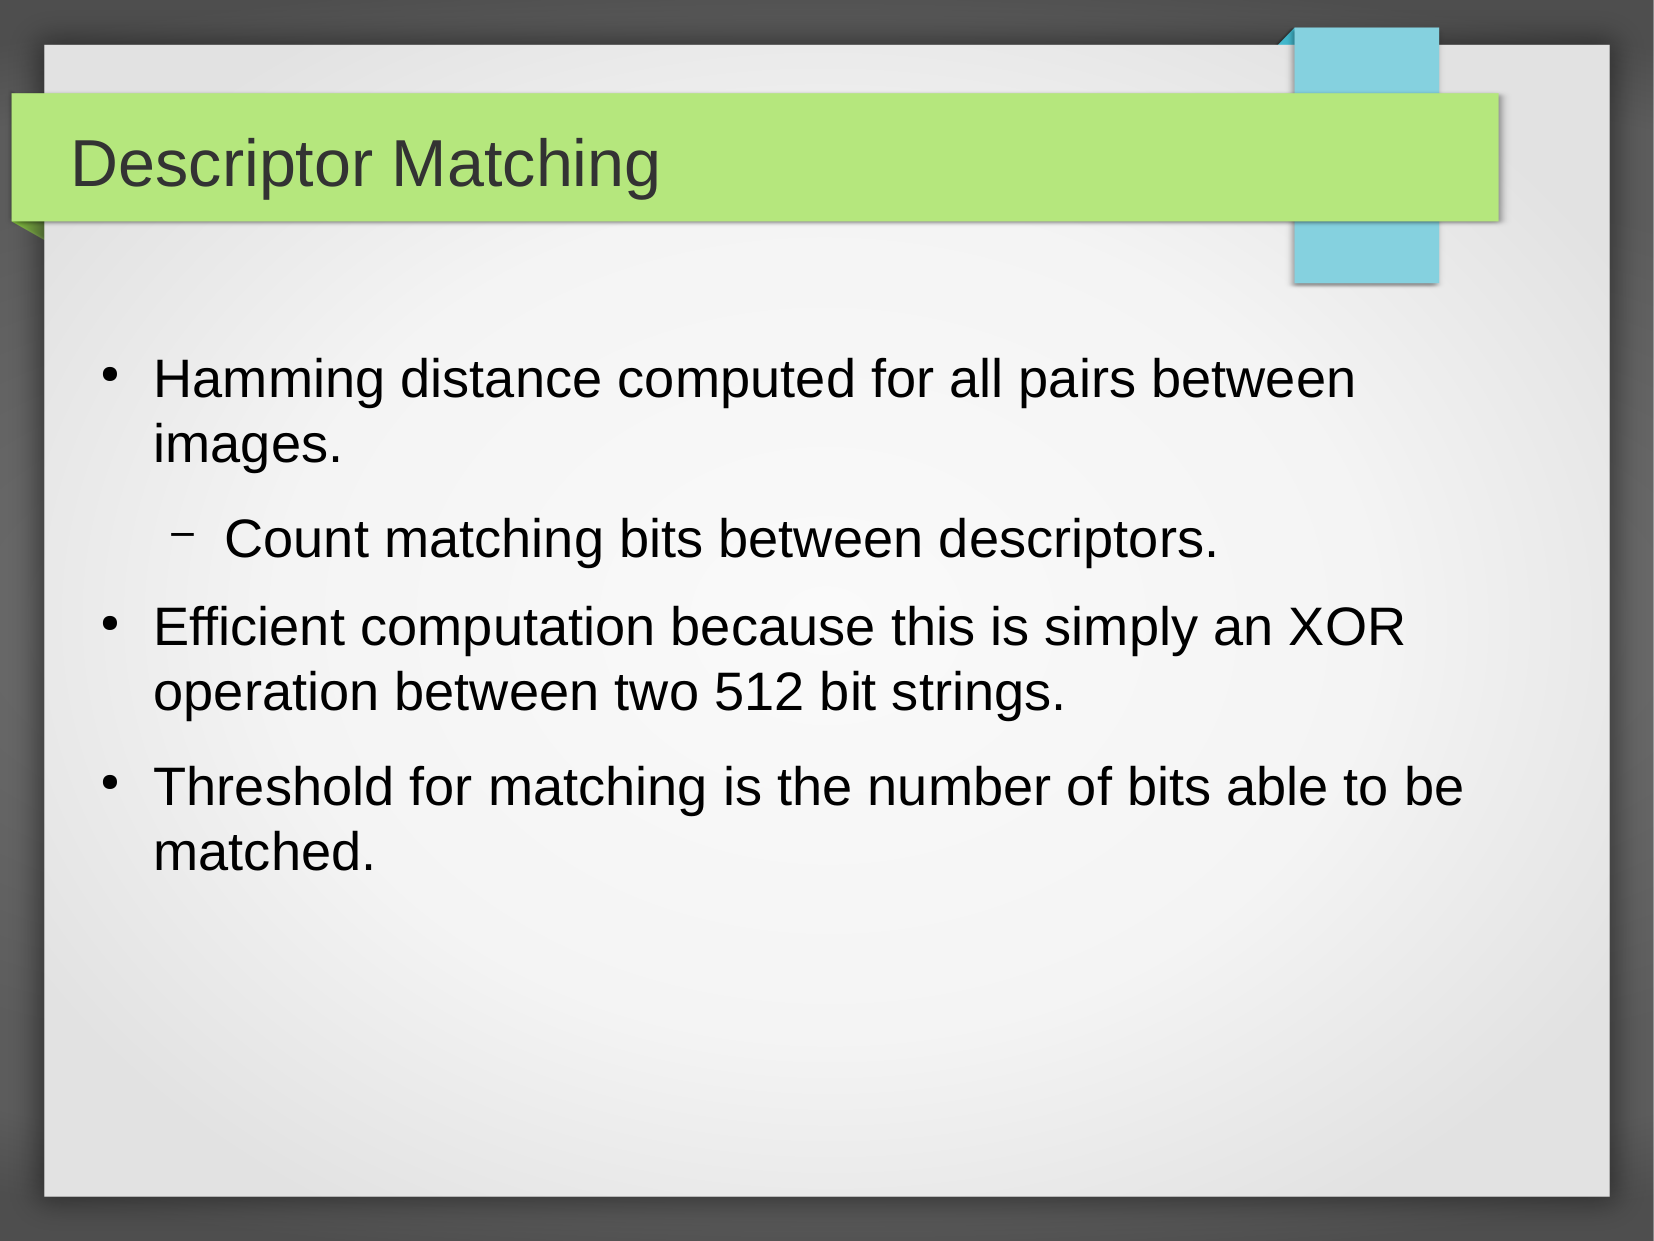

Descriptor Matching
Hamming distance computed for all pairs between images.
Count matching bits between descriptors.
Efficient computation because this is simply an XOR operation between two 512 bit strings.
Threshold for matching is the number of bits able to be matched.